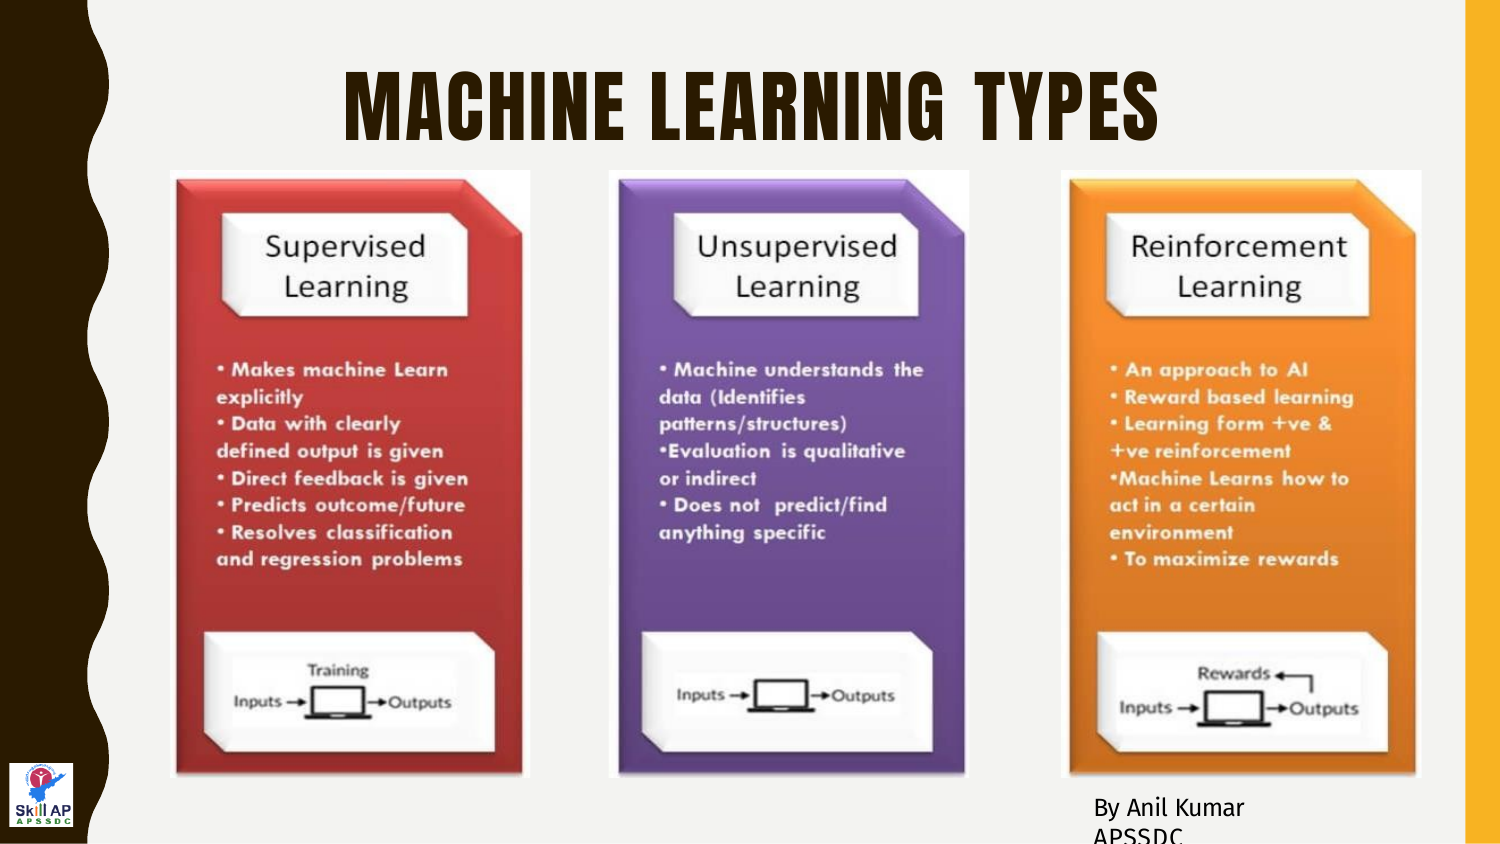

# MACHINE LEARNING TYPES

By Anil Kumar APSSDC
26